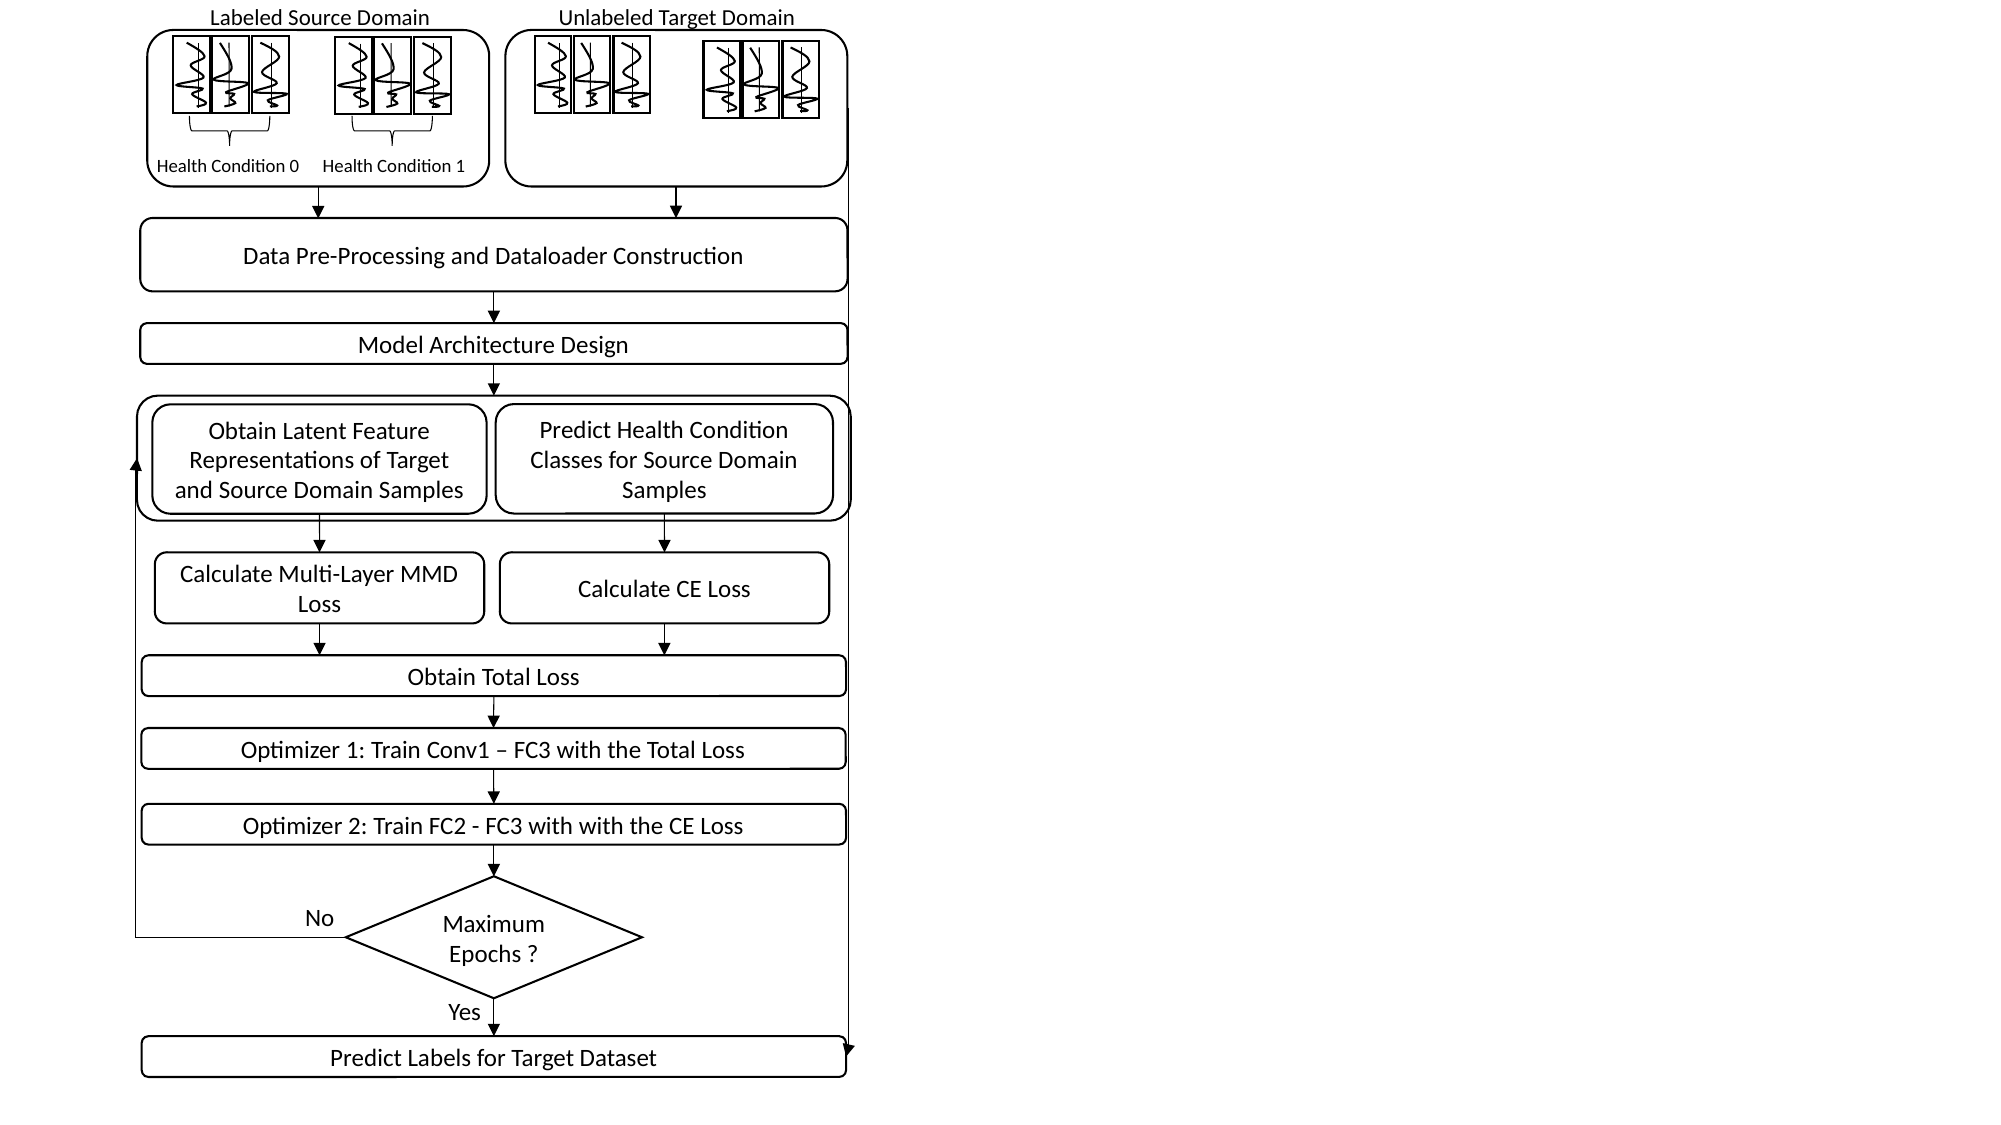

Labeled Source Domain
Unlabeled Target Domain

Health Condition 0
Health Condition 1
Data Pre-Processing and Dataloader Construction
Model Architecture Design

Predict Health Condition Classes for Source Domain Samples
Obtain Latent Feature Representations of Target and Source Domain Samples
Calculate Multi-Layer MMD Loss
Calculate CE Loss
Obtain Total Loss
Optimizer 1: Train Conv1 – FC3 with the Total Loss
Optimizer 2: Train FC2 - FC3 with with the CE Loss
Maximum Epochs ?
No
Yes
Predict Labels for Target Dataset